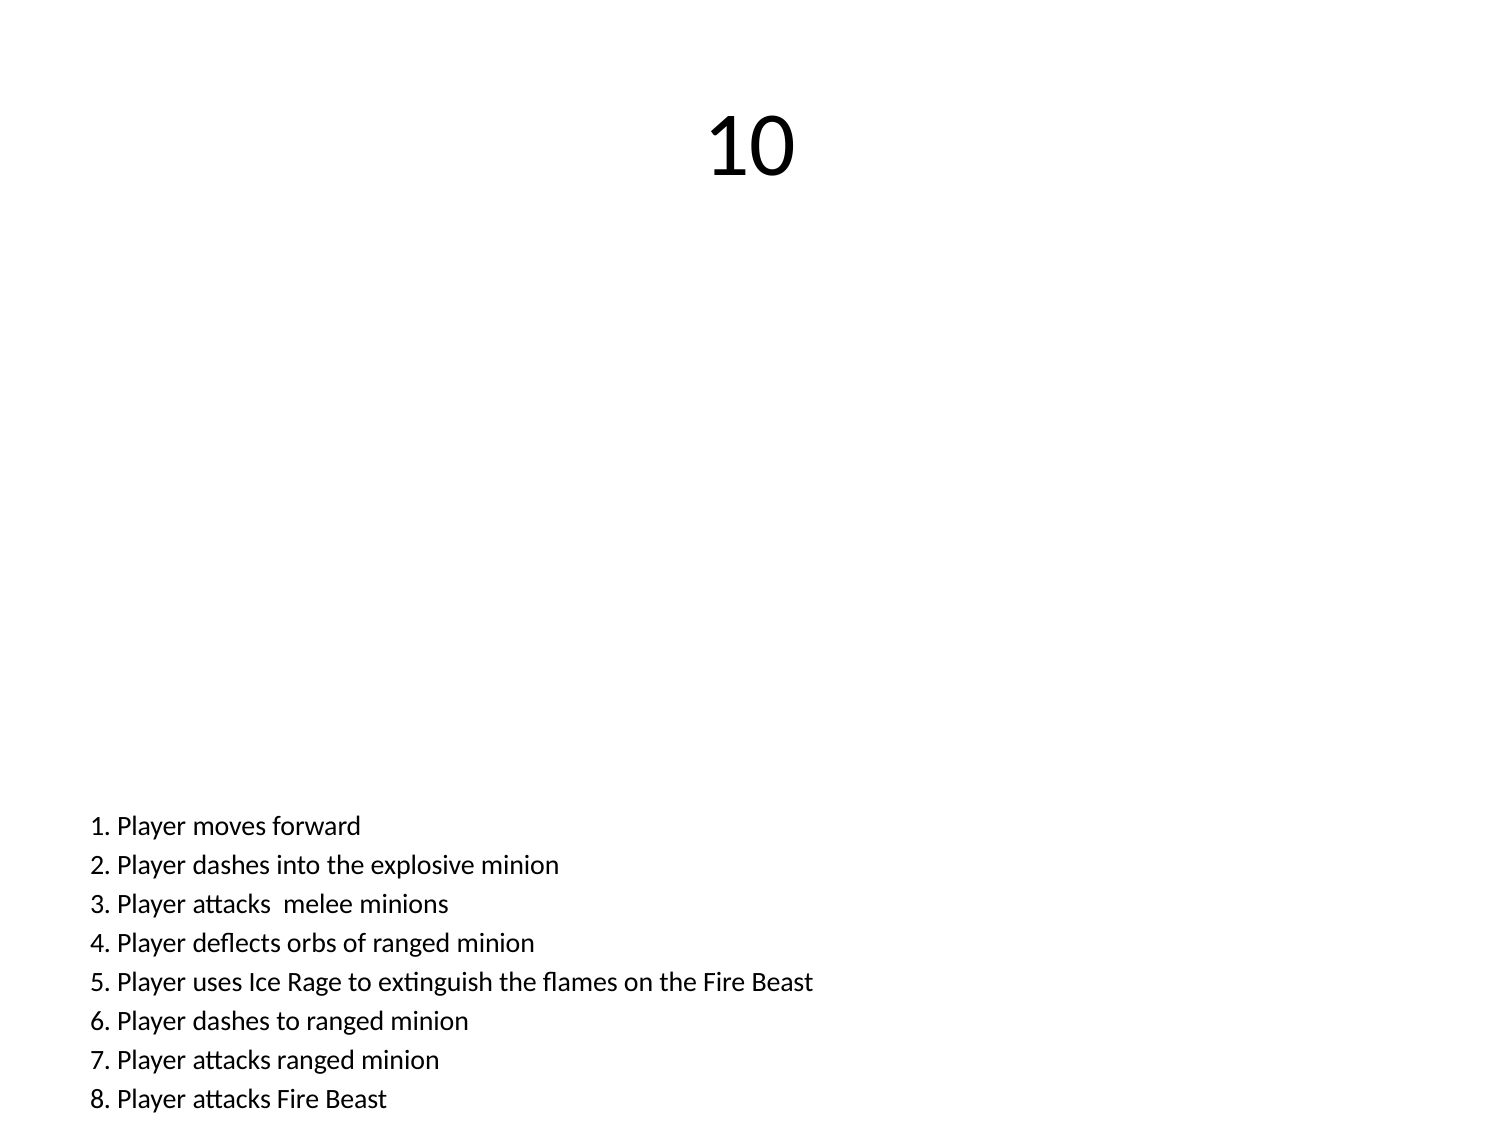

# 10
1. Player moves forward
2. Player dashes into the explosive minion
3. Player attacks  melee minions
4. Player deflects orbs of ranged minion
5. Player uses Ice Rage to extinguish the flames on the Fire Beast
6. Player dashes to ranged minion
7. Player attacks ranged minion
8. Player attacks Fire Beast